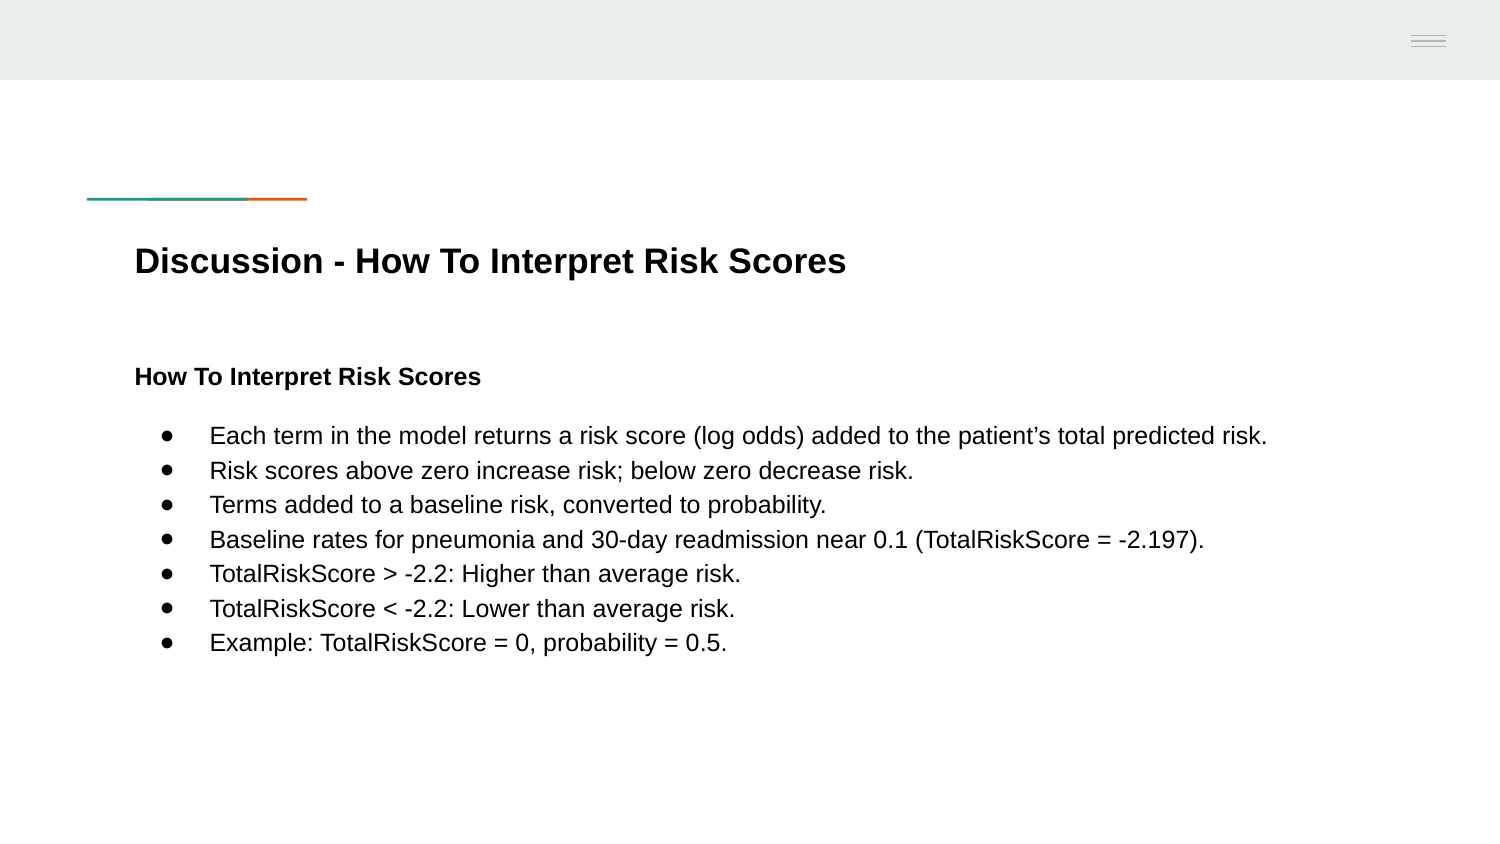

# Discussion - How To Interpret Risk Scores

How To Interpret Risk Scores
Each term in the model returns a risk score (log odds) added to the patient’s total predicted risk.
Risk scores above zero increase risk; below zero decrease risk.
Terms added to a baseline risk, converted to probability.
Baseline rates for pneumonia and 30-day readmission near 0.1 (TotalRiskScore = -2.197).
TotalRiskScore > -2.2: Higher than average risk.
TotalRiskScore < -2.2: Lower than average risk.
Example: TotalRiskScore = 0, probability = 0.5.